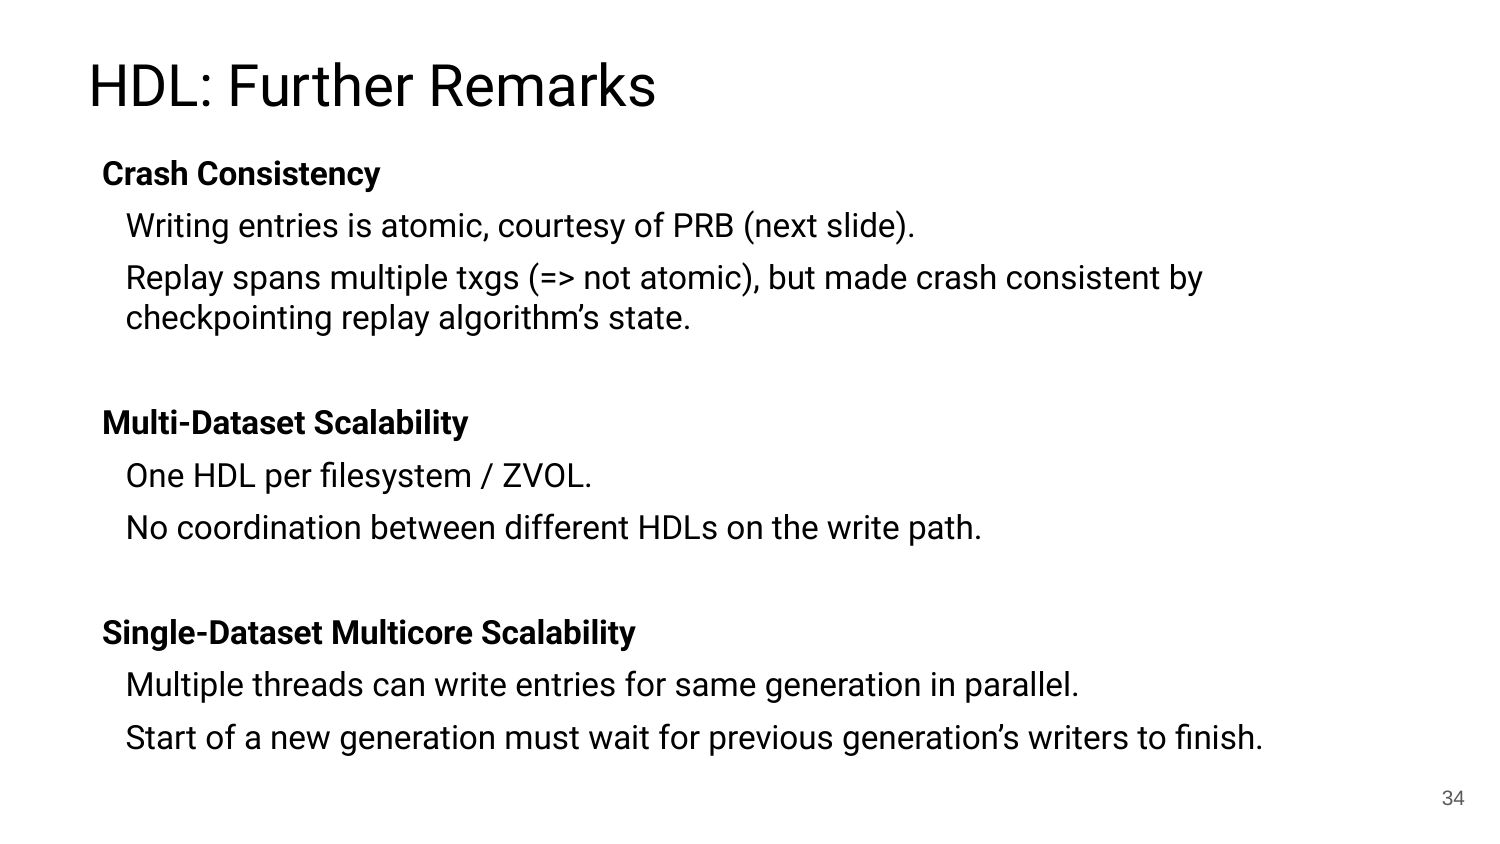

HDL: Further Remarks
Crash Consistency
Writing entries is atomic, courtesy of PRB (next slide).
Replay spans multiple txgs (=> not atomic), but made crash consistent by checkpointing replay algorithm’s state.

Multi-Dataset Scalability
One HDL per filesystem / ZVOL.
No coordination between different HDLs on the write path.

Single-Dataset Multicore Scalability
Multiple threads can write entries for same generation in parallel.
Start of a new generation must wait for previous generation’s writers to finish.

34